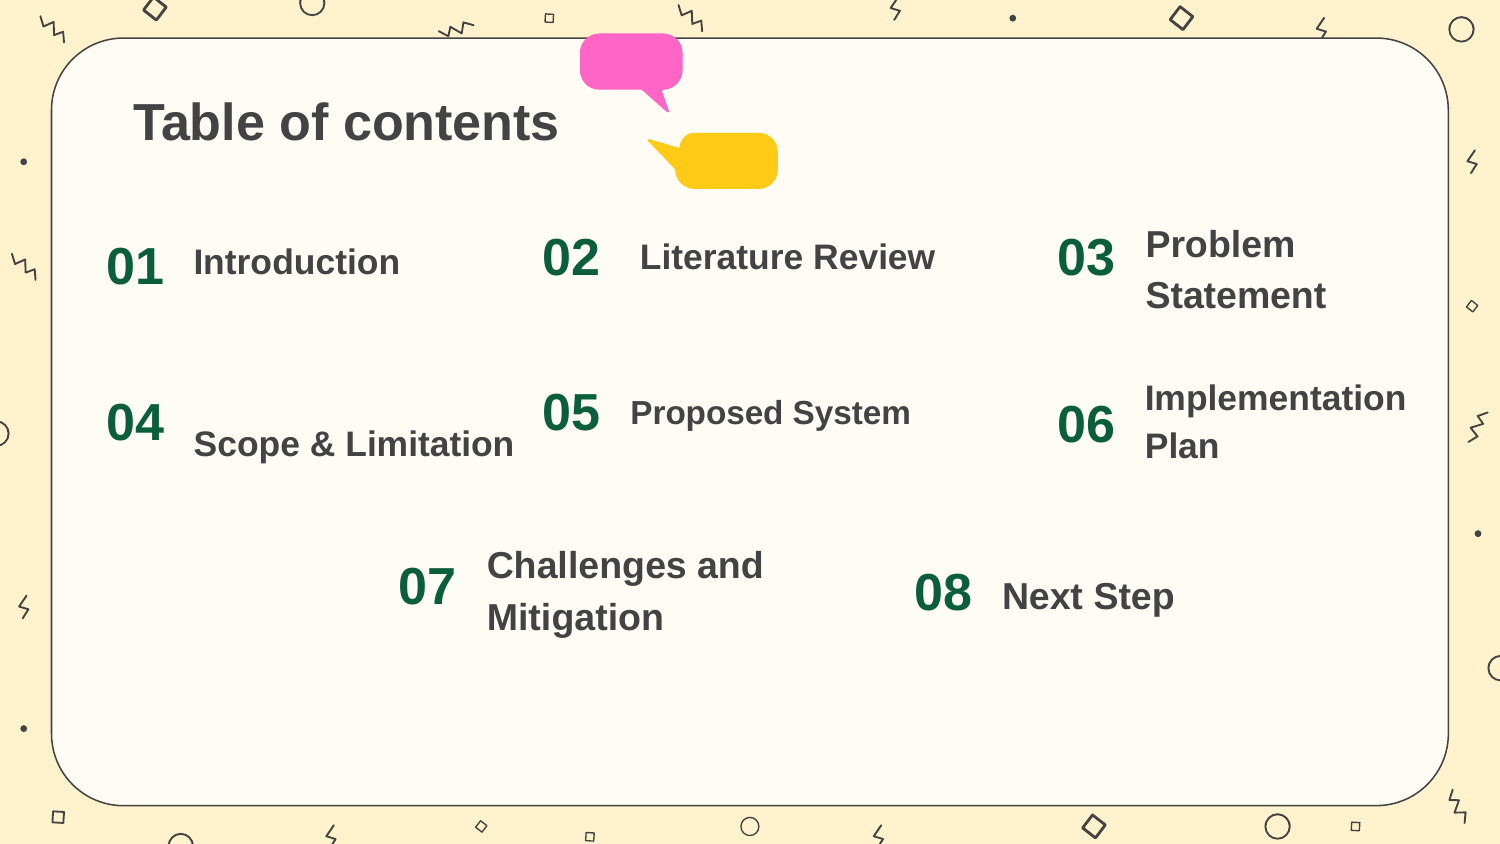

# Table of contents
 Literature Review
02
03
Problem Statement
01
Introduction
Proposed System
05
04
06
Scope & Limitation
Implementation Plan
07
08
Next Step
Challenges and Mitigation